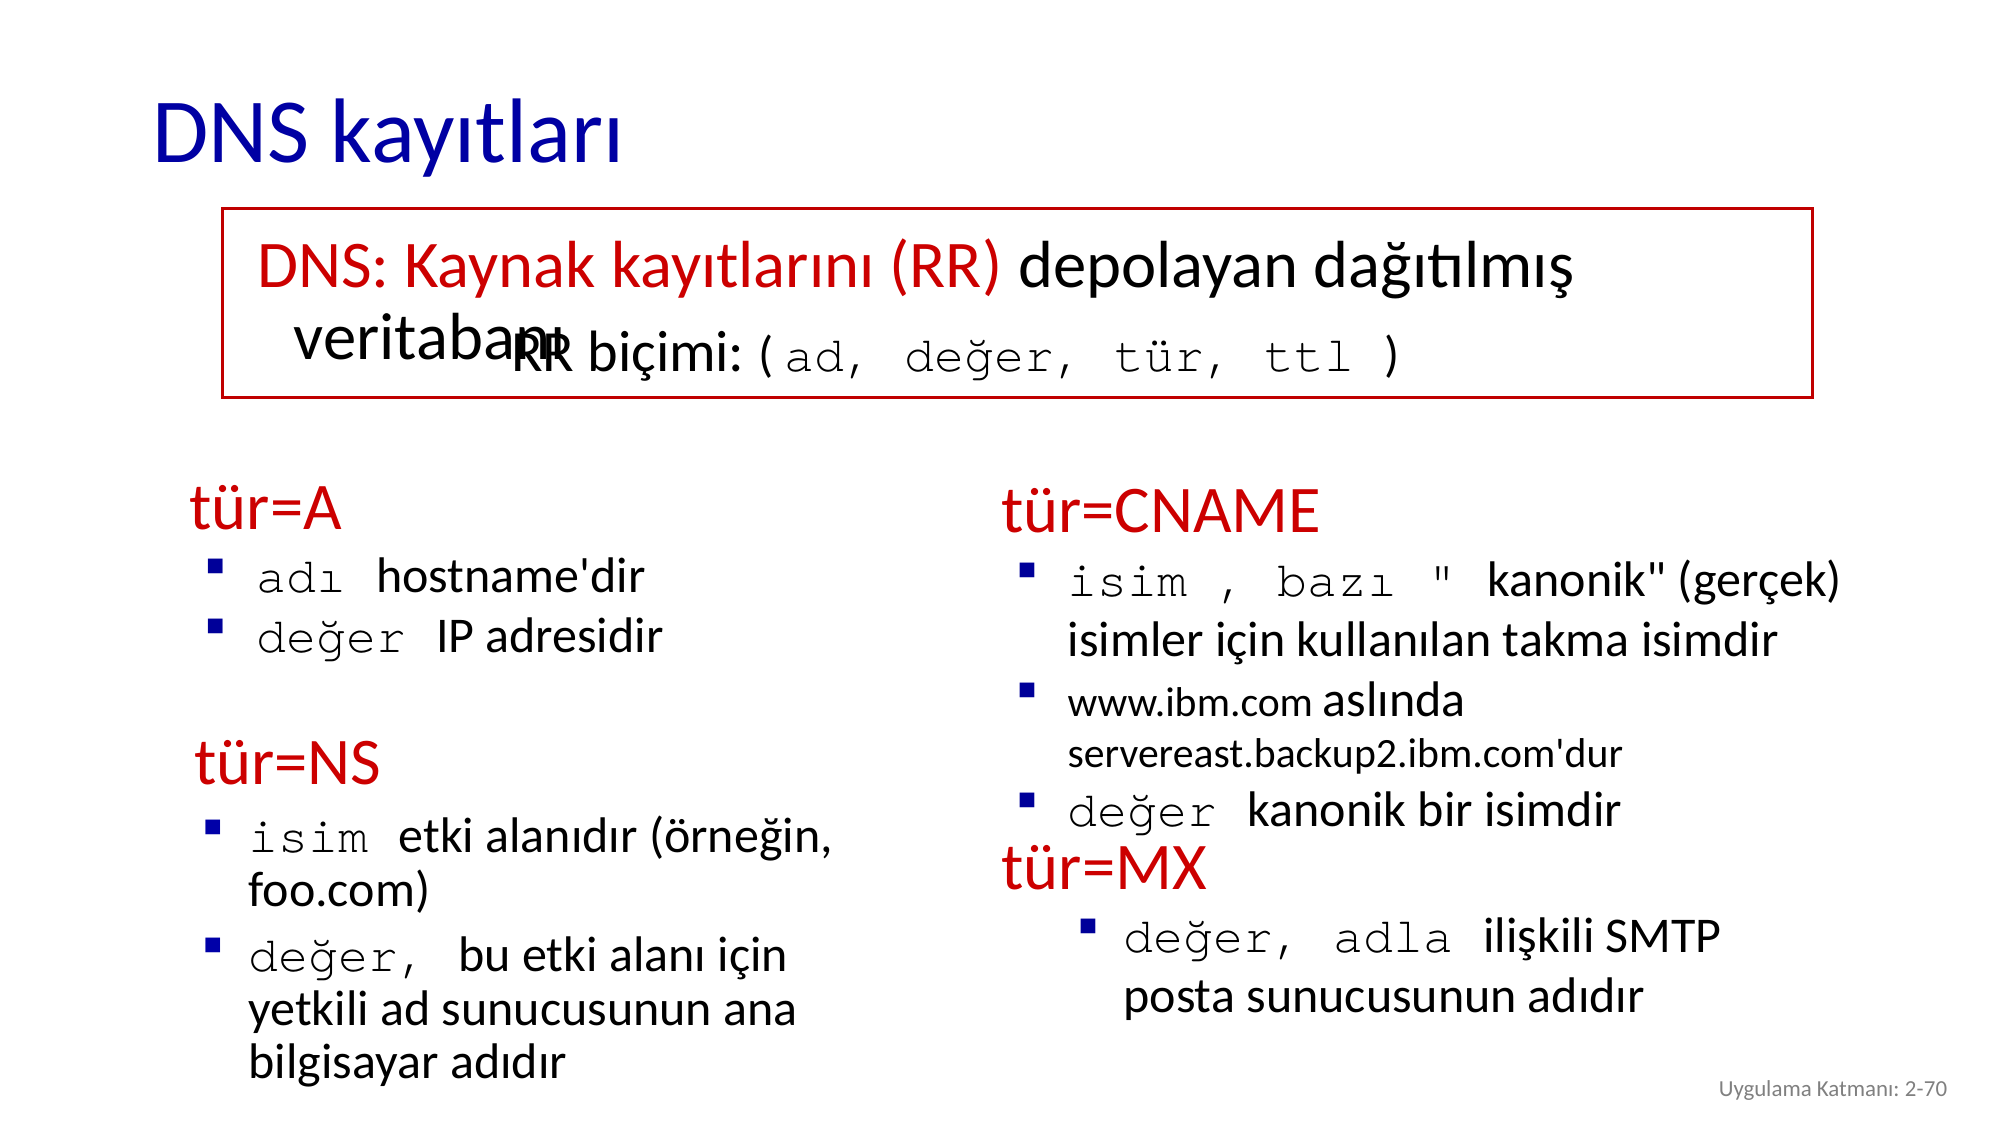

# DNS kayıtları

DNS: Kaynak kayıtlarını (RR) depolayan dağıtılmış veritabanı
RR biçimi: ( ad, değer, tür, ttl )
tür=A
adı hostname'dir
değer IP adresidir

tür=CNAME
isim , bazı " kanonik" (gerçek) isimler için kullanılan takma isimdir
www.ibm.com aslında servereast.backup2.ibm.com'dur
değer kanonik bir isimdir

tür=NS
isim etki alanıdır (örneğin, foo.com)
değer, bu etki alanı için yetkili ad sunucusunun ana bilgisayar adıdır

tür=MX
değer, adla ilişkili SMTP posta sunucusunun adıdır

Uygulama Katmanı: 2-70